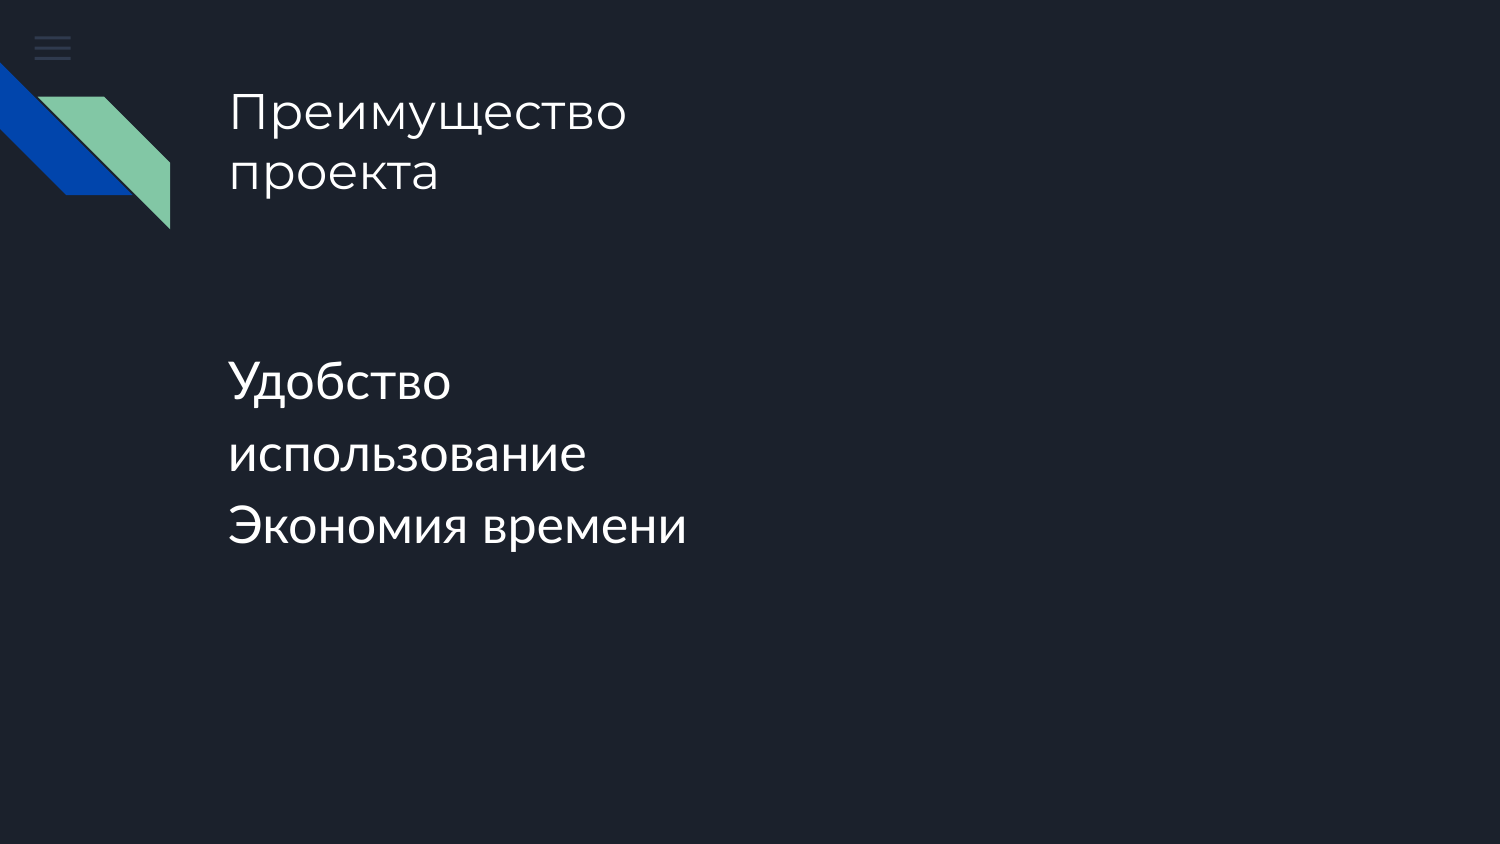

# Преимущество проекта
Удобство использование
Экономия времени